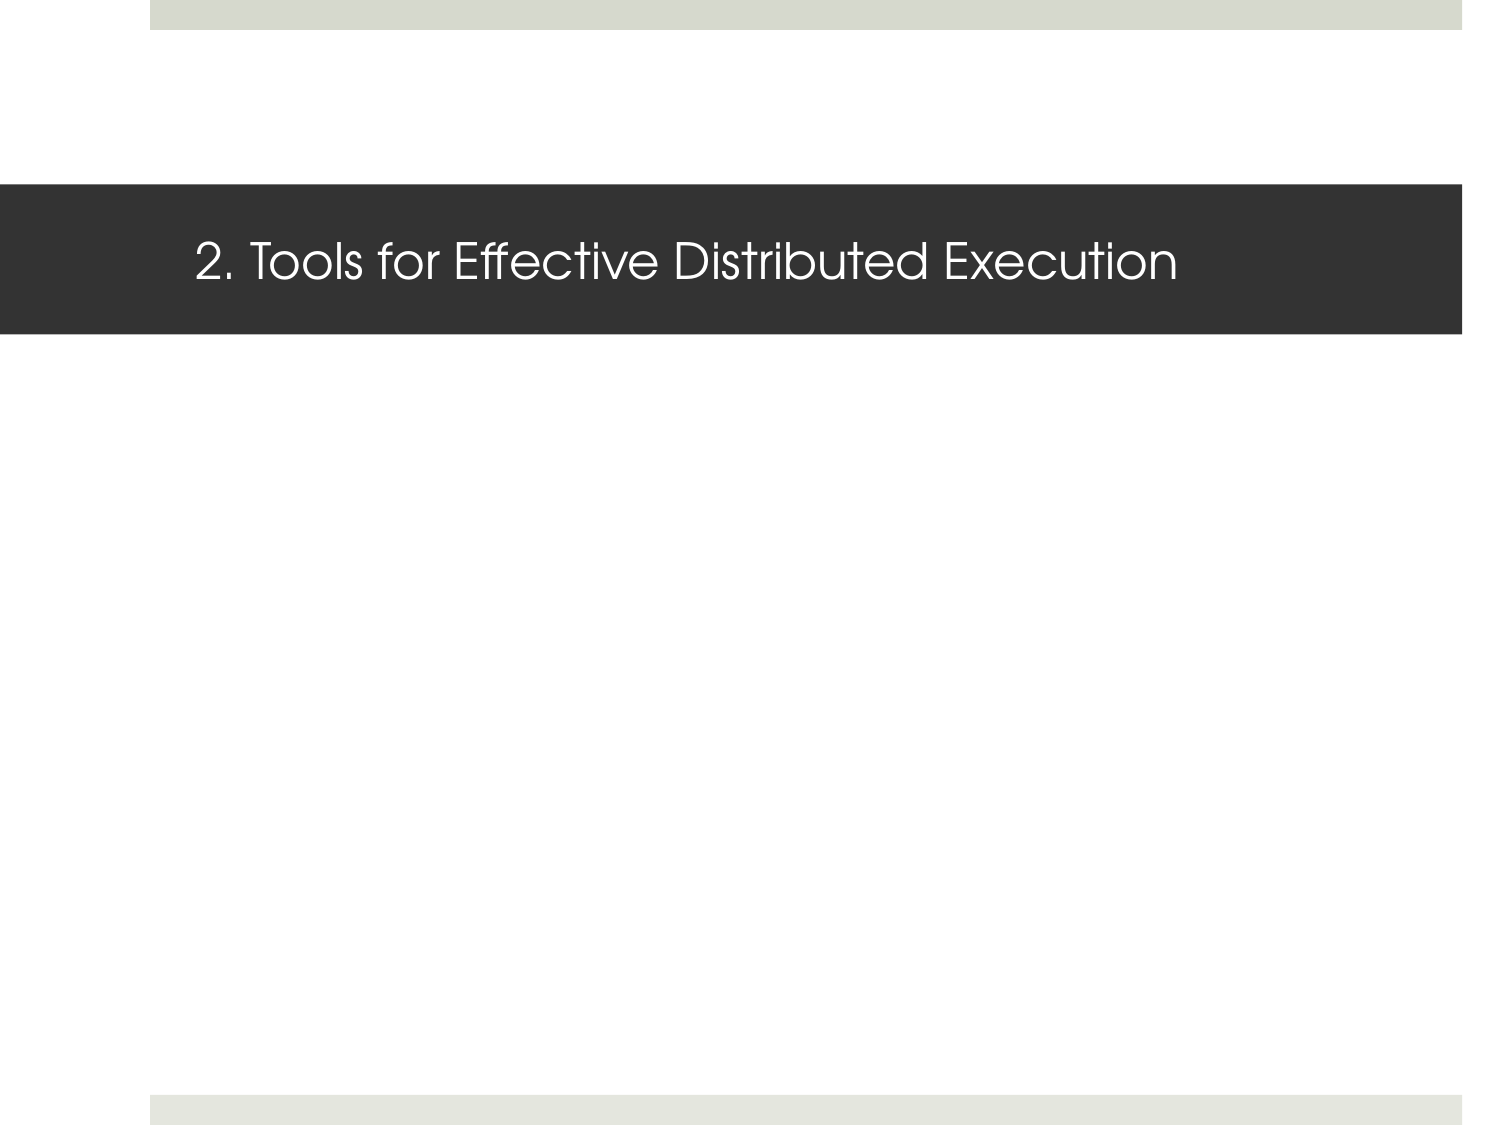

# 2. Tools for Effective Distributed Execution